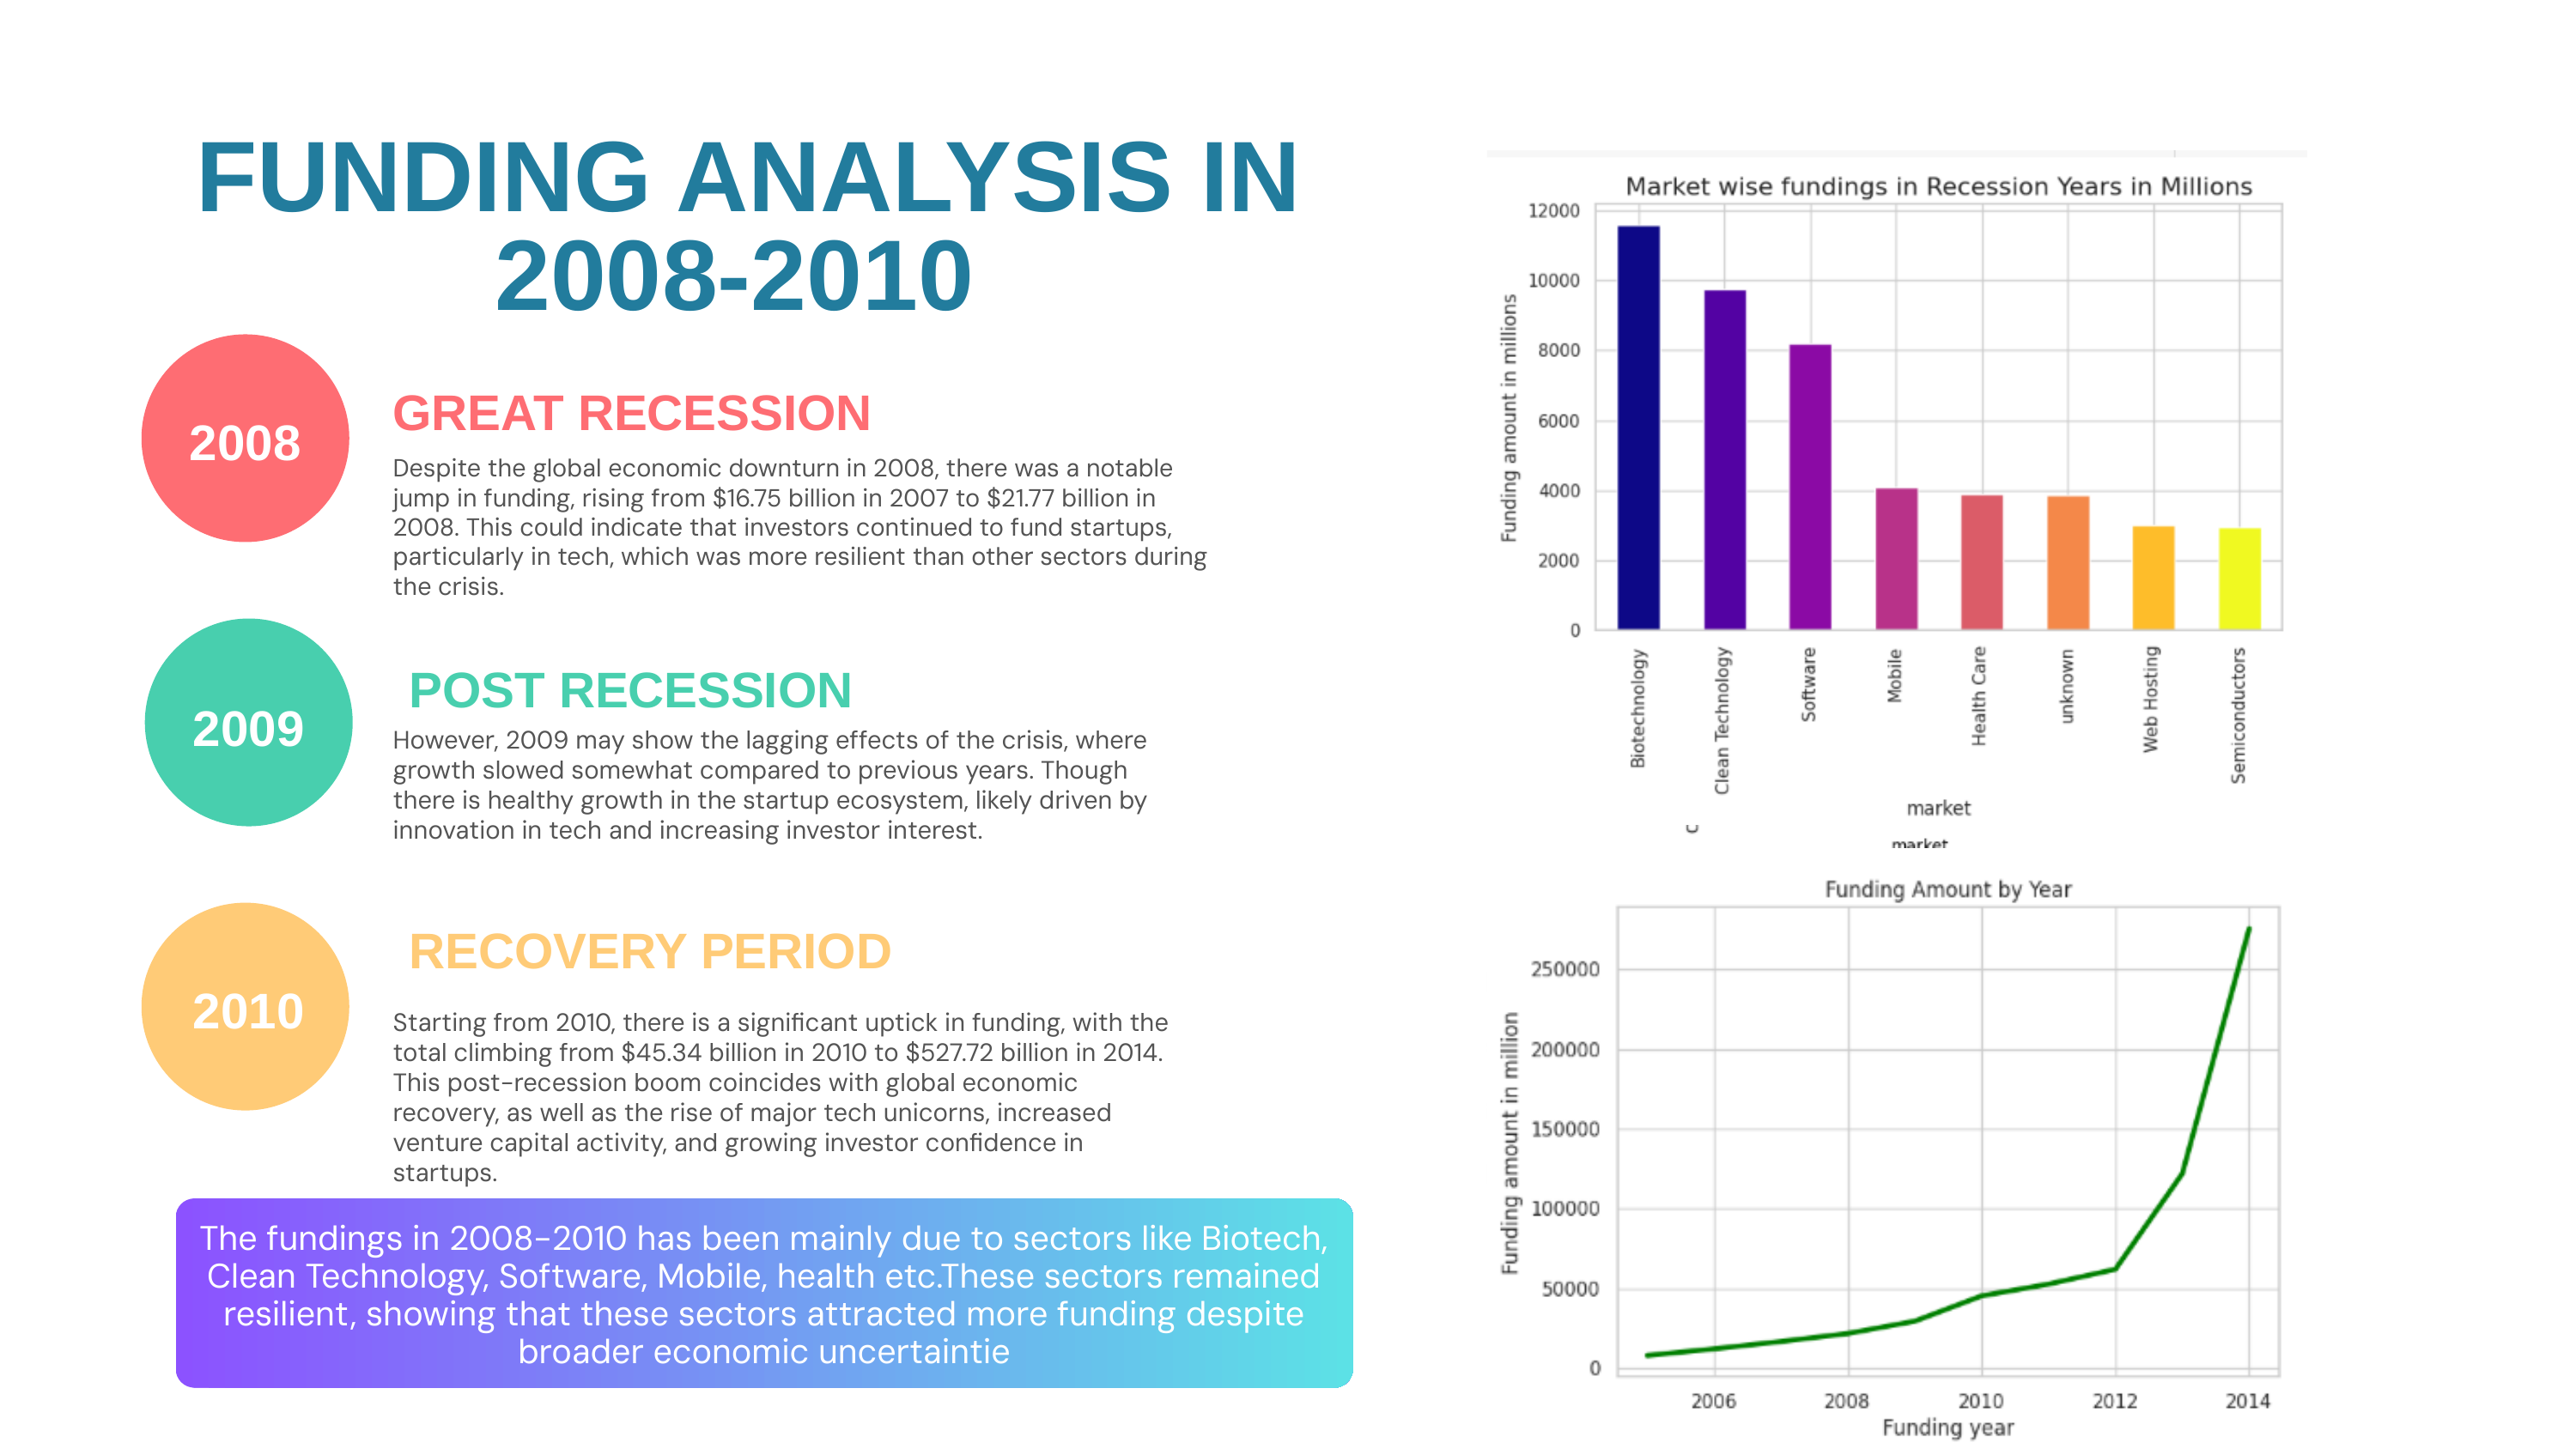

FUNDING ANALYSIS IN 2008-2010

+24K

GREAT RECESSION
2008
Despite the global economic downturn in 2008, there was a notable jump in funding, rising from $16.75 billion in 2007 to $21.77 billion in 2008. This could indicate that investors continued to fund startups, particularly in tech, which was more resilient than other sectors during the crisis.

POST RECESSION
2009
However, 2009 may show the lagging effects of the crisis, where growth slowed somewhat compared to previous years. Though there is healthy growth in the startup ecosystem, likely driven by innovation in tech and increasing investor interest.

RECOVERY PERIOD
2010
Starting from 2010, there is a significant uptick in funding, with the total climbing from $45.34 billion in 2010 to $527.72 billion in 2014. This post-recession boom coincides with global economic recovery, as well as the rise of major tech unicorns, increased venture capital activity, and growing investor confidence in startups.

The fundings in 2008-2010 has been mainly due to sectors like Biotech, Clean Technology, Software, Mobile, health etc.These sectors remained resilient, showing that these sectors attracted more funding despite broader economic uncertaintie